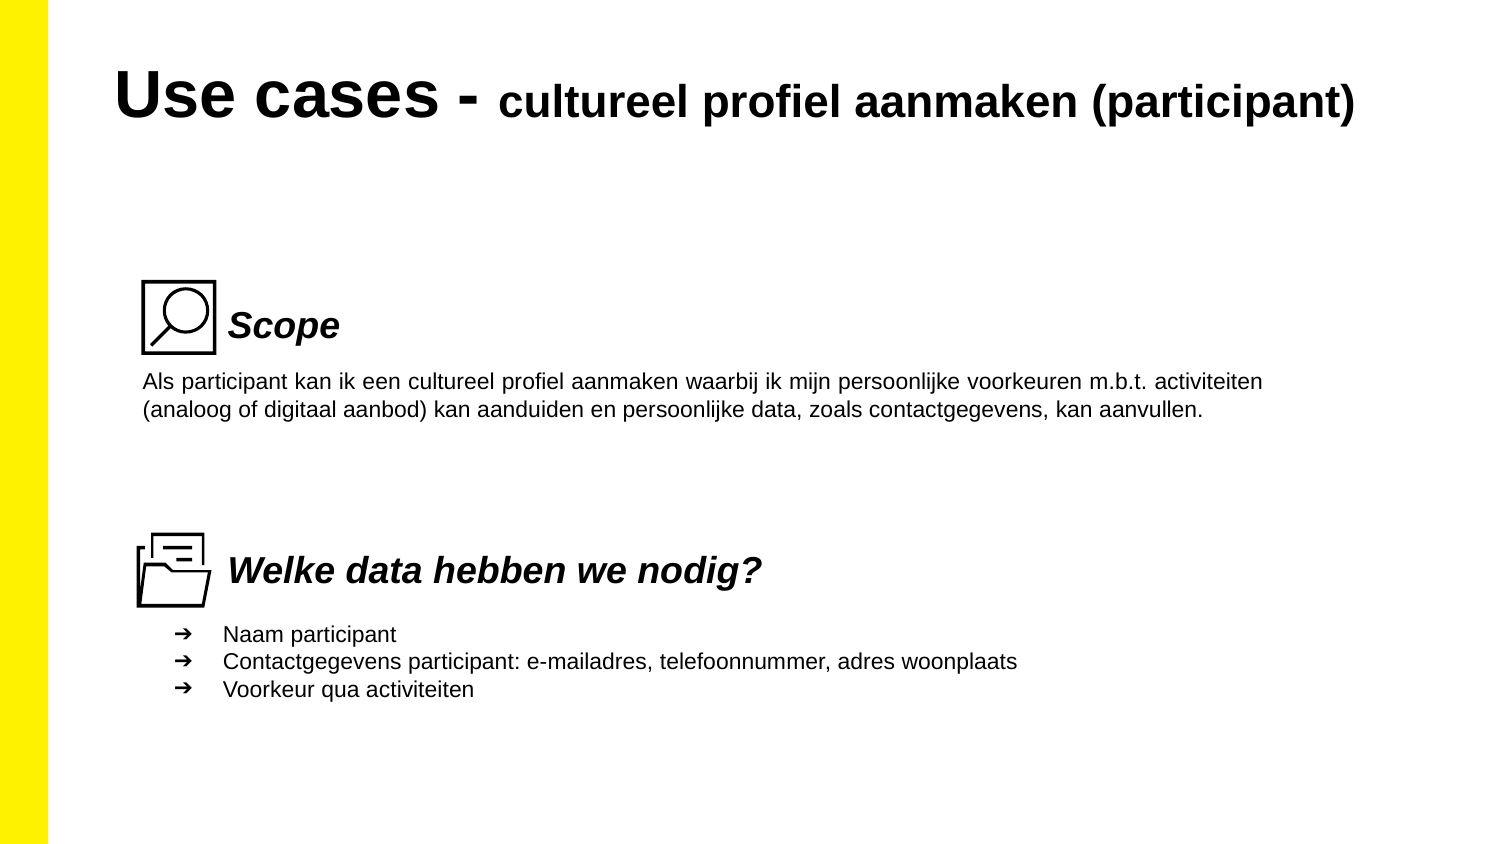

Use cases - cultureel profiel aanmaken (participant)

Scope

Als participant kan ik een cultureel profiel aanmaken waarbij ik mijn persoonlijke voorkeuren m.b.t. activiteiten (analoog of digitaal aanbod) kan aanduiden en persoonlijke data, zoals contactgegevens, kan aanvullen.

Welke data hebben we nodig?

Naam participant
Contactgegevens participant: e-mailadres, telefoonnummer, adres woonplaats
Voorkeur qua activiteiten